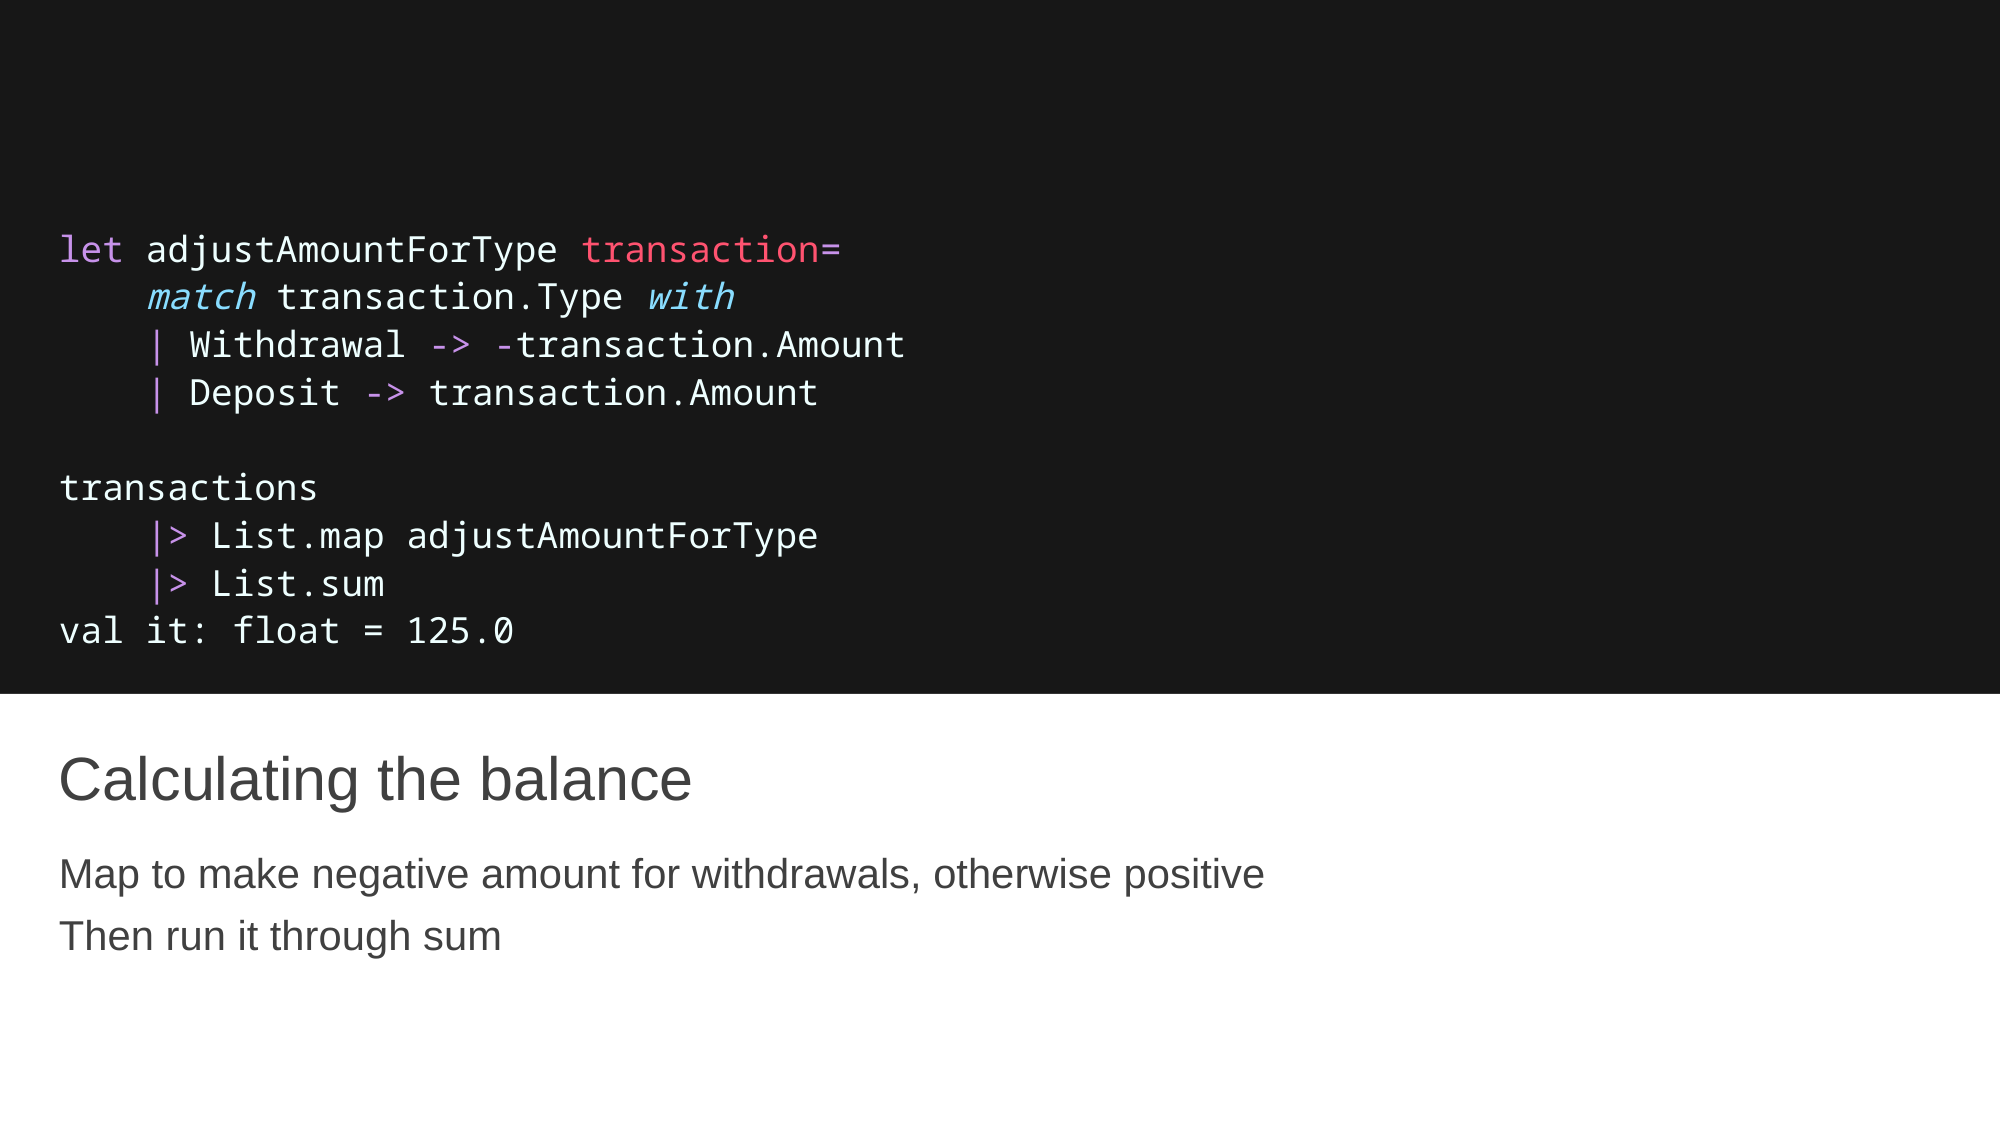

let adjustAmountForType transaction=
    match transaction.Type with
    | Withdrawal -> -transaction.Amount
    | Deposit -> transaction.Amount
transactions
    |> List.map adjustAmountForType
    |> List.sum
val it: float = 125.0
# Calculating the balance
Map to make negative amount for withdrawals, otherwise positive
Then run it through sum